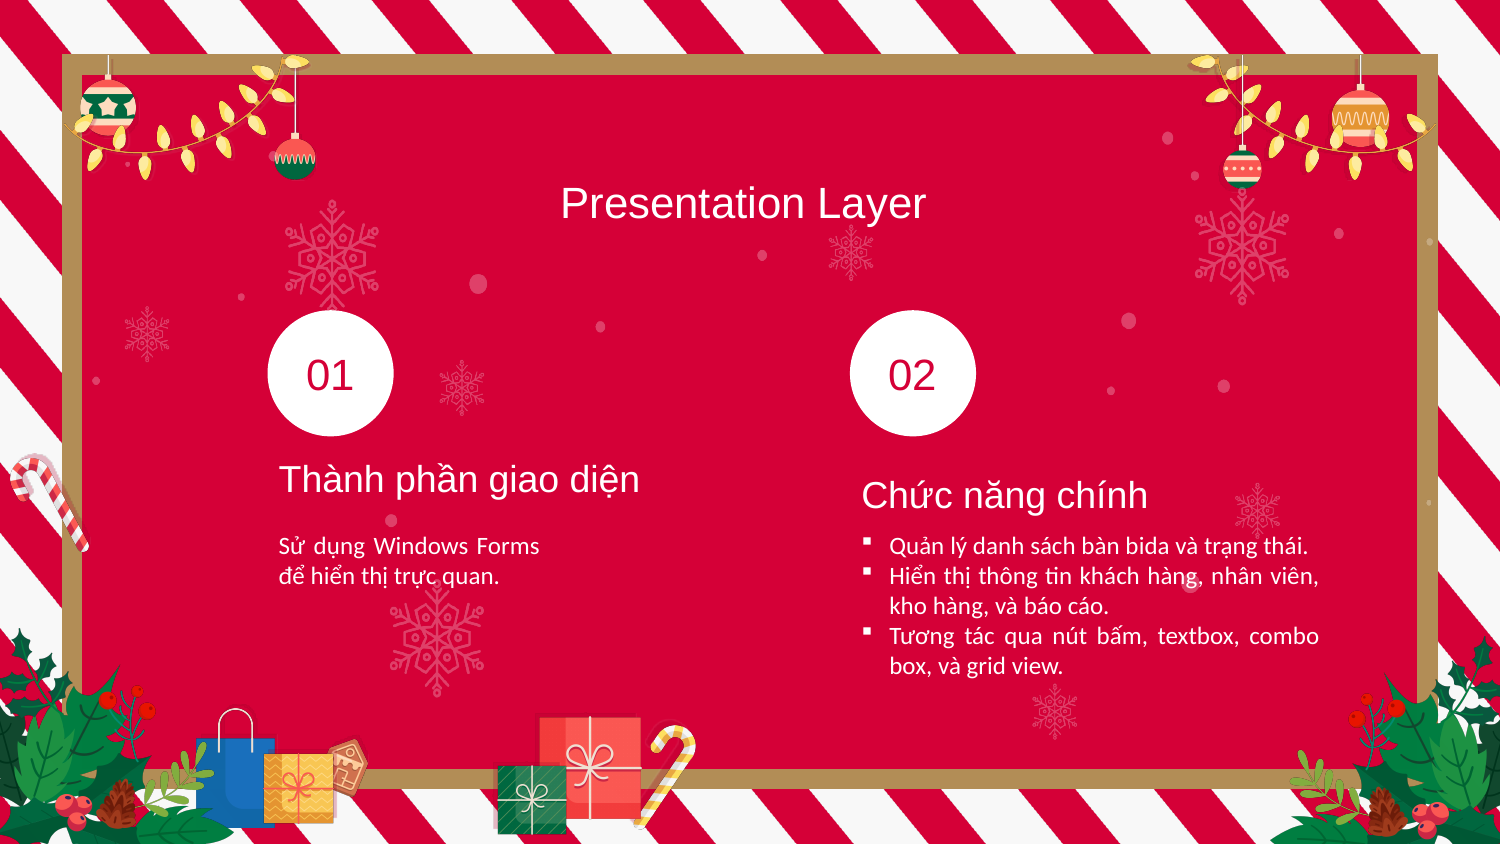

Presentation Layer

01
02
Thành phần giao diện
Chức năng chính
Sử dụng Windows Forms để hiển thị trực quan.
Quản lý danh sách bàn bida và trạng thái.
Hiển thị thông tin khách hàng, nhân viên, kho hàng, và báo cáo.
Tương tác qua nút bấm, textbox, combo box, và grid view.